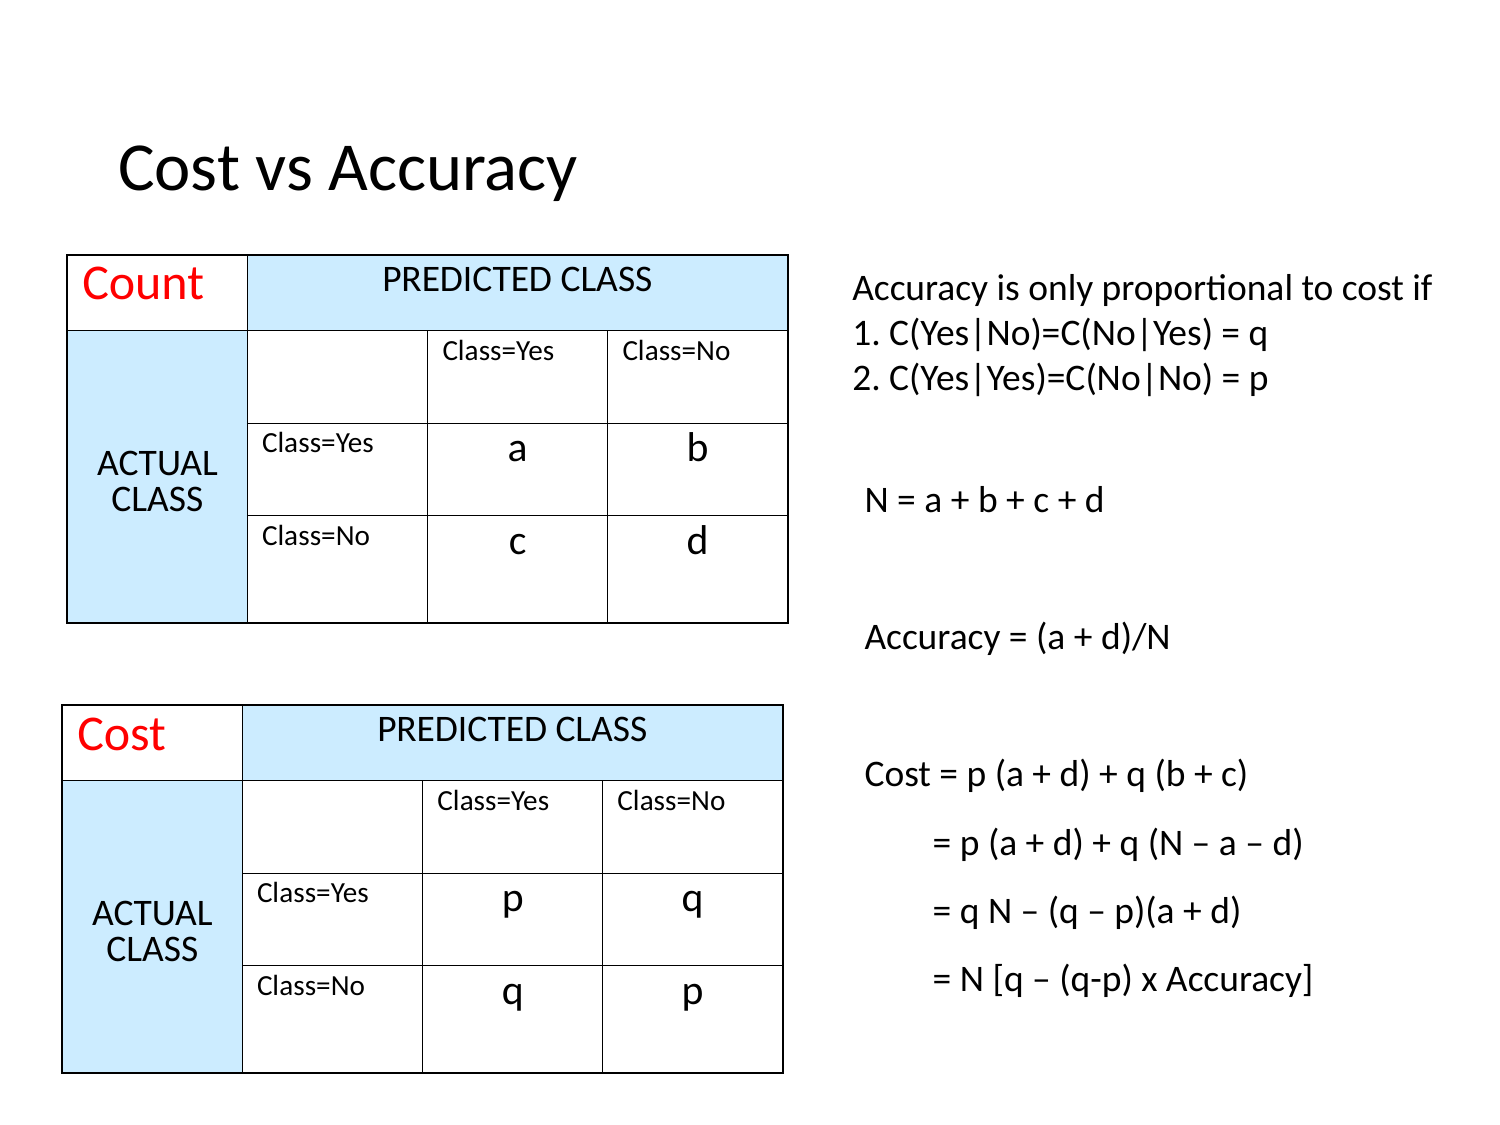

# Cost vs Accuracy
| Count | PREDICTED CLASS |  |  |
| --- | --- | --- | --- |
| ACTUAL CLASS |  | Class=Yes | Class=No |
|  | Class=Yes | a | b |
|  | Class=No | c | d |
Accuracy is only proportional to cost if
1. C(Yes|No)=C(No|Yes) = q
2. C(Yes|Yes)=C(No|No) = p
N = a + b + c + d

Accuracy = (a + d)/N

Cost = p (a + d) + q (b + c)
        = p (a + d) + q (N – a – d)
        = q N – (q – p)(a + d)
        = N [q – (q-p) x Accuracy]

| Cost | PREDICTED CLASS |  |  |
| --- | --- | --- | --- |
| ACTUAL CLASS |  | Class=Yes | Class=No |
|  | Class=Yes | p | q |
|  | Class=No | q | p |